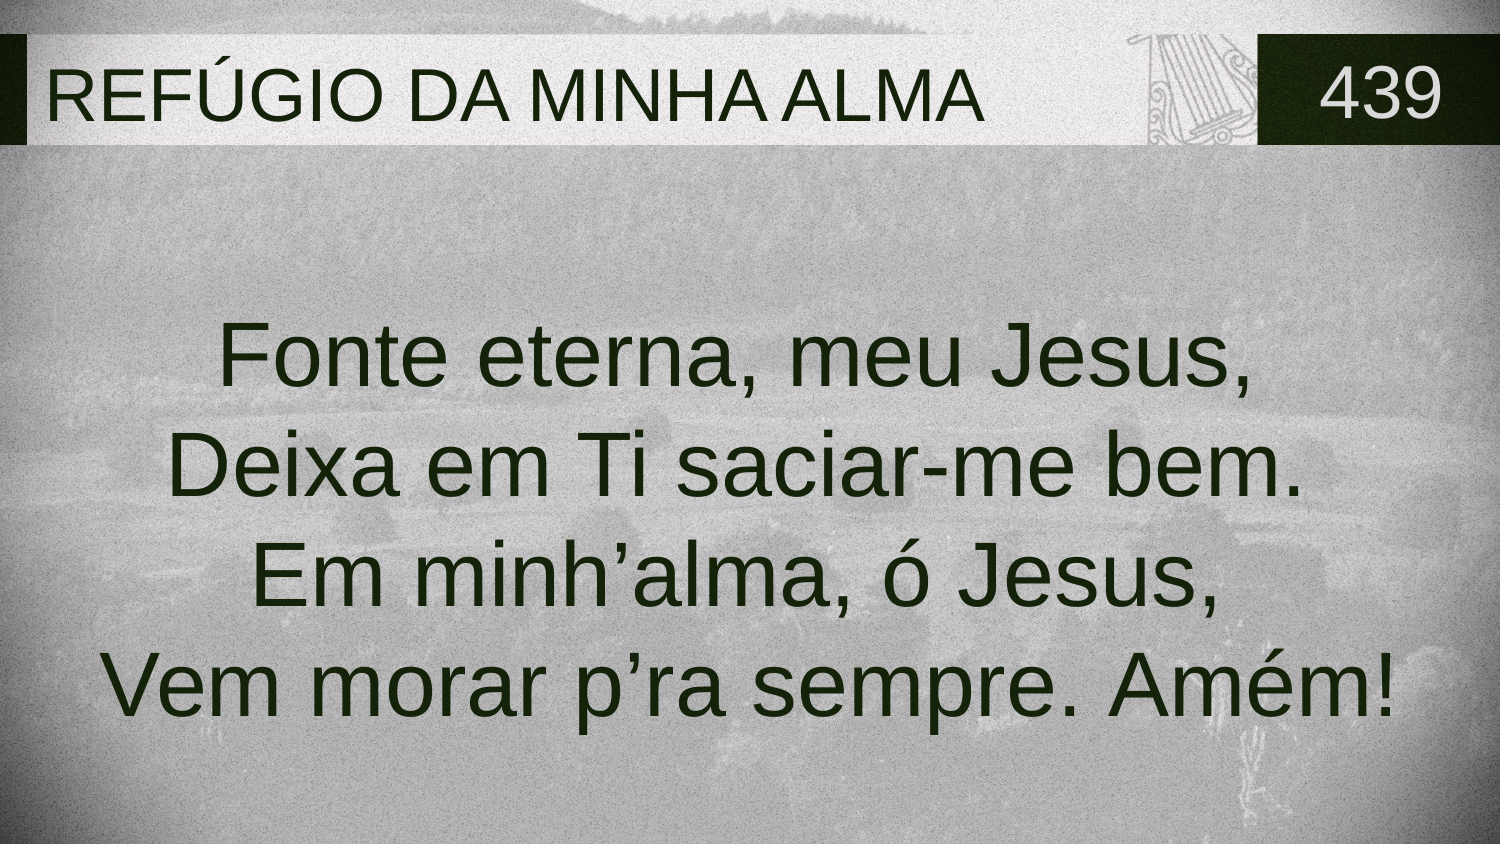

# REFÚGIO DA MINHA ALMA
439
Fonte eterna, meu Jesus,
Deixa em Ti saciar-me bem.
Em minh’alma, ó Jesus,
Vem morar p’ra sempre. Amém!